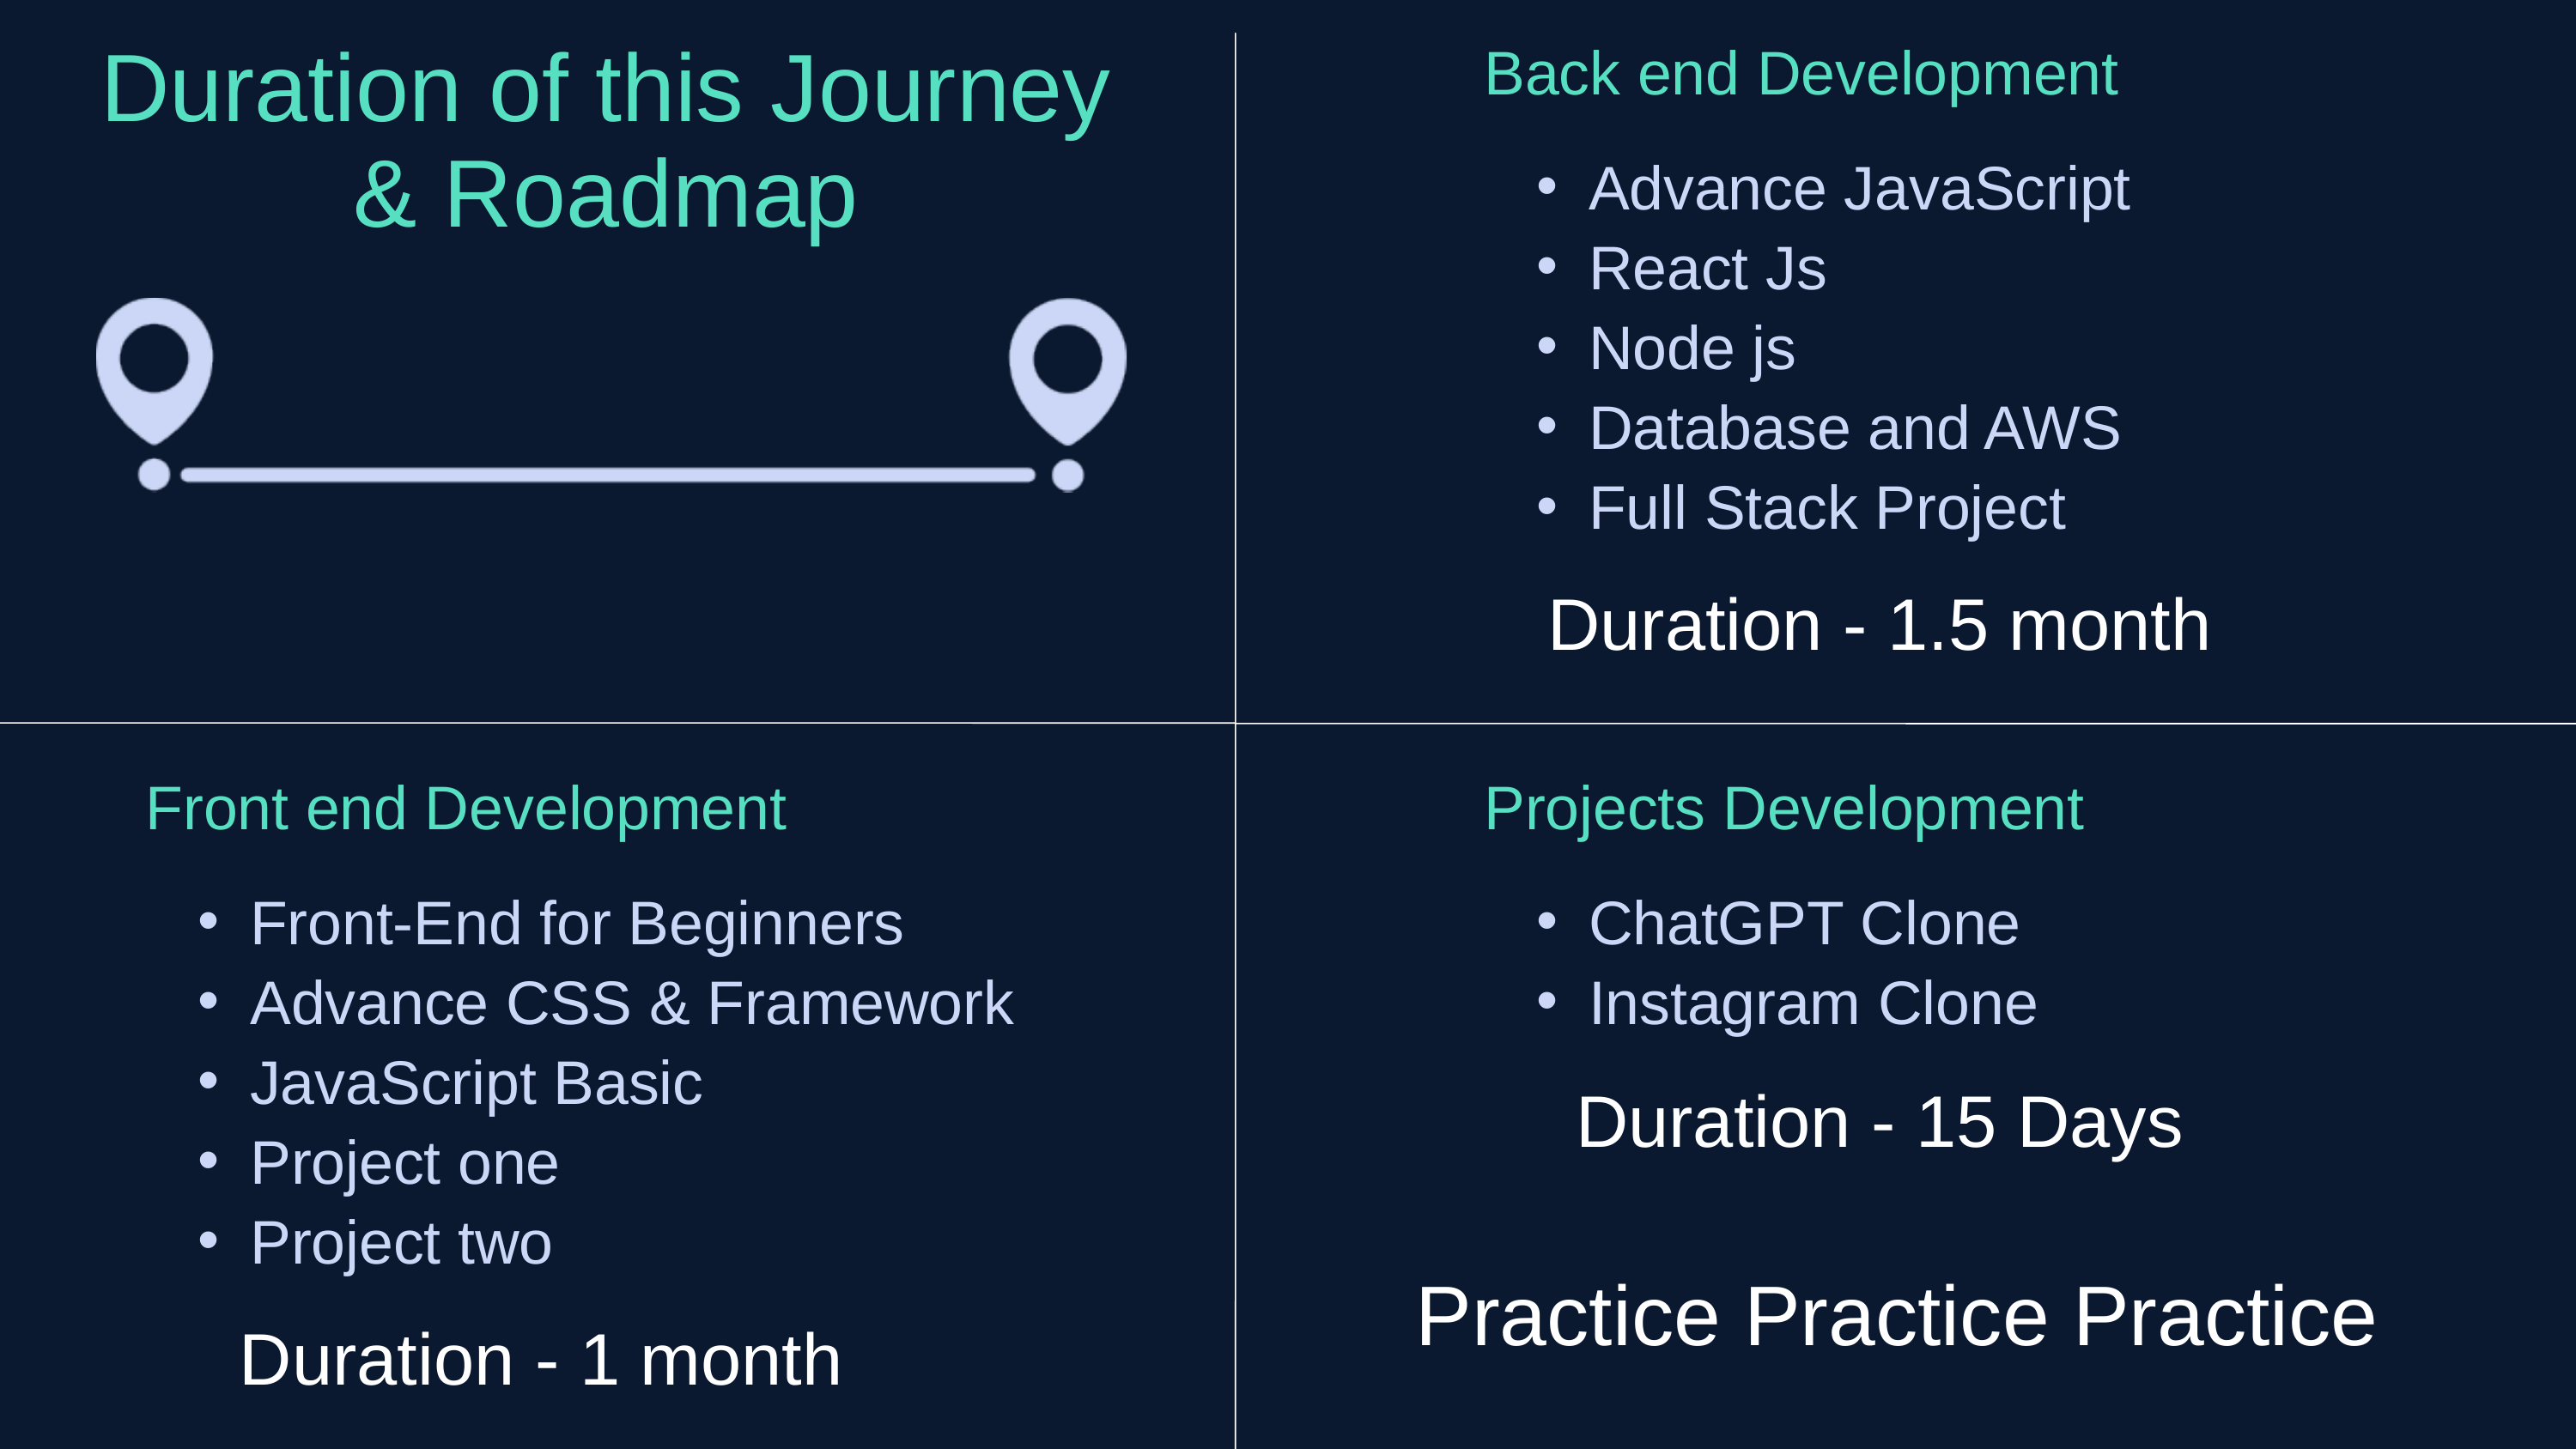

Back end Development
Advance JavaScript
React Js
Node js
Database and AWS
Full Stack Project
Duration - 1.5 month
Duration of this Journey & Roadmap

Front end Development
Front-End for Beginners
Advance CSS & Framework
JavaScript Basic
Project one
Project two
Duration - 1 month
Projects Development
ChatGPT Clone
Instagram Clone
Duration - 15 Days
Practice Practice Practice